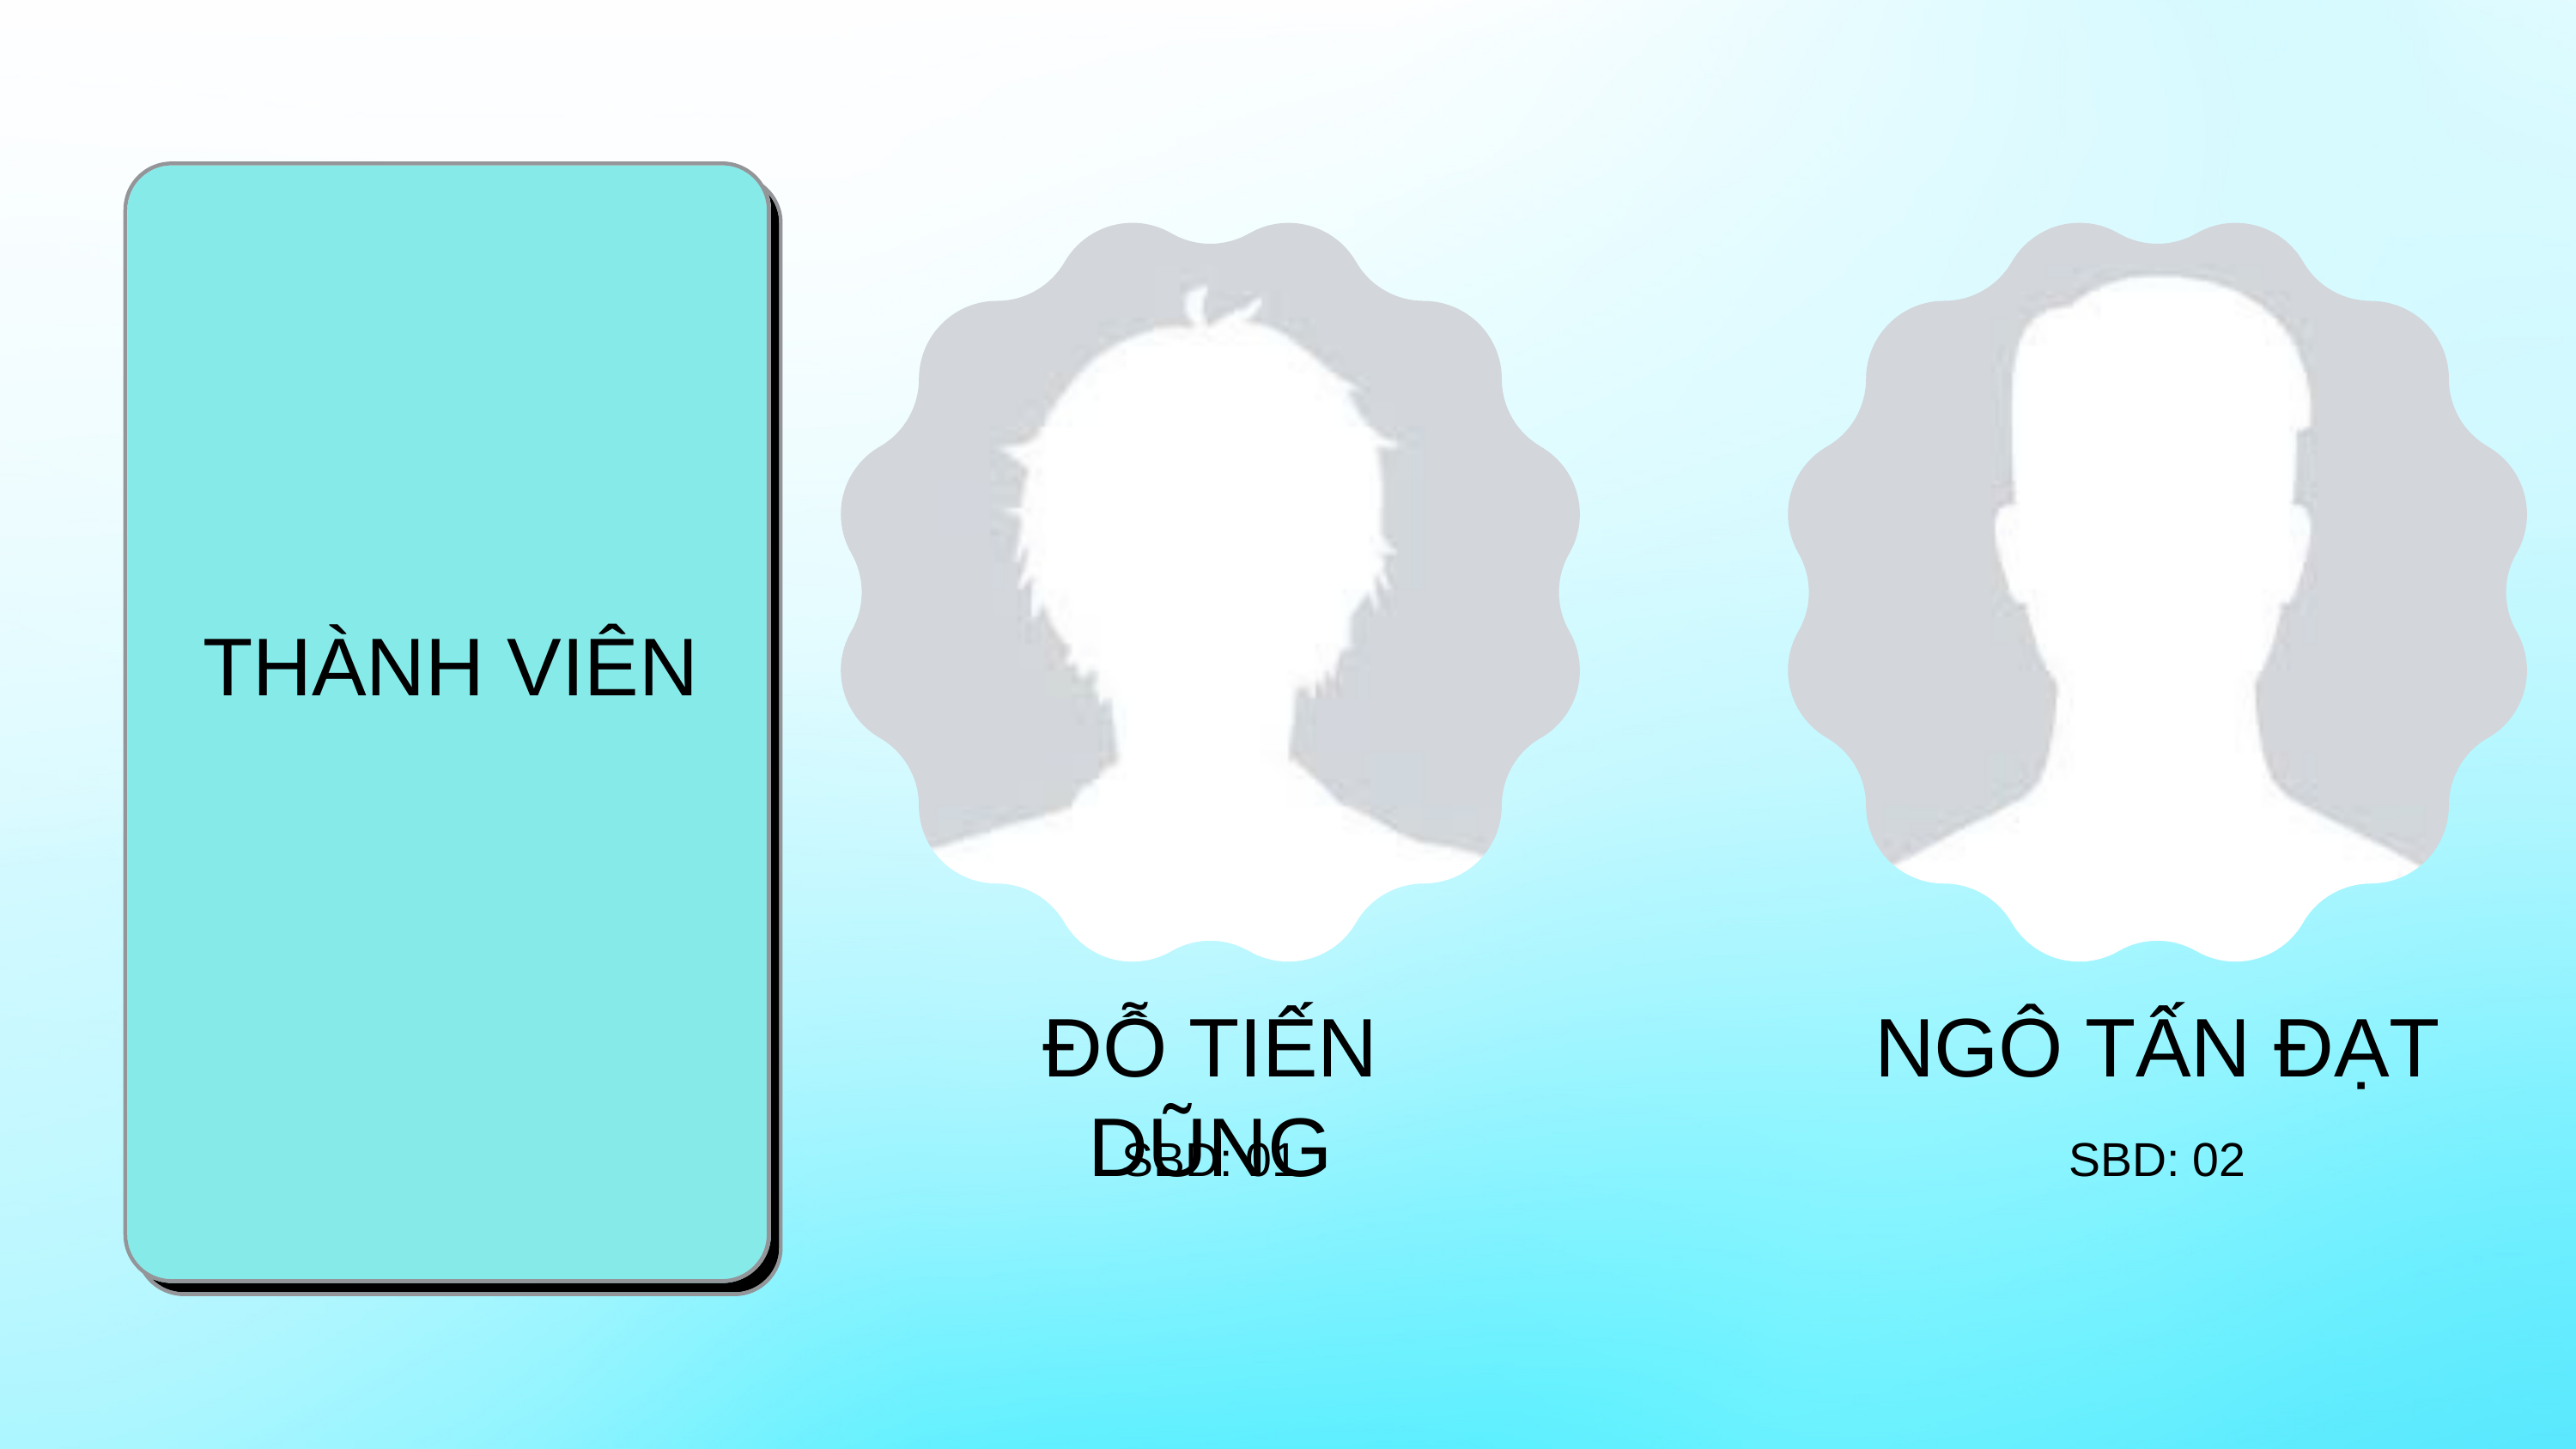

THÀNH VIÊN
ĐỖ TIẾN DŨNG
SBD: 01
NGÔ TẤN ĐẠT
SBD: 02